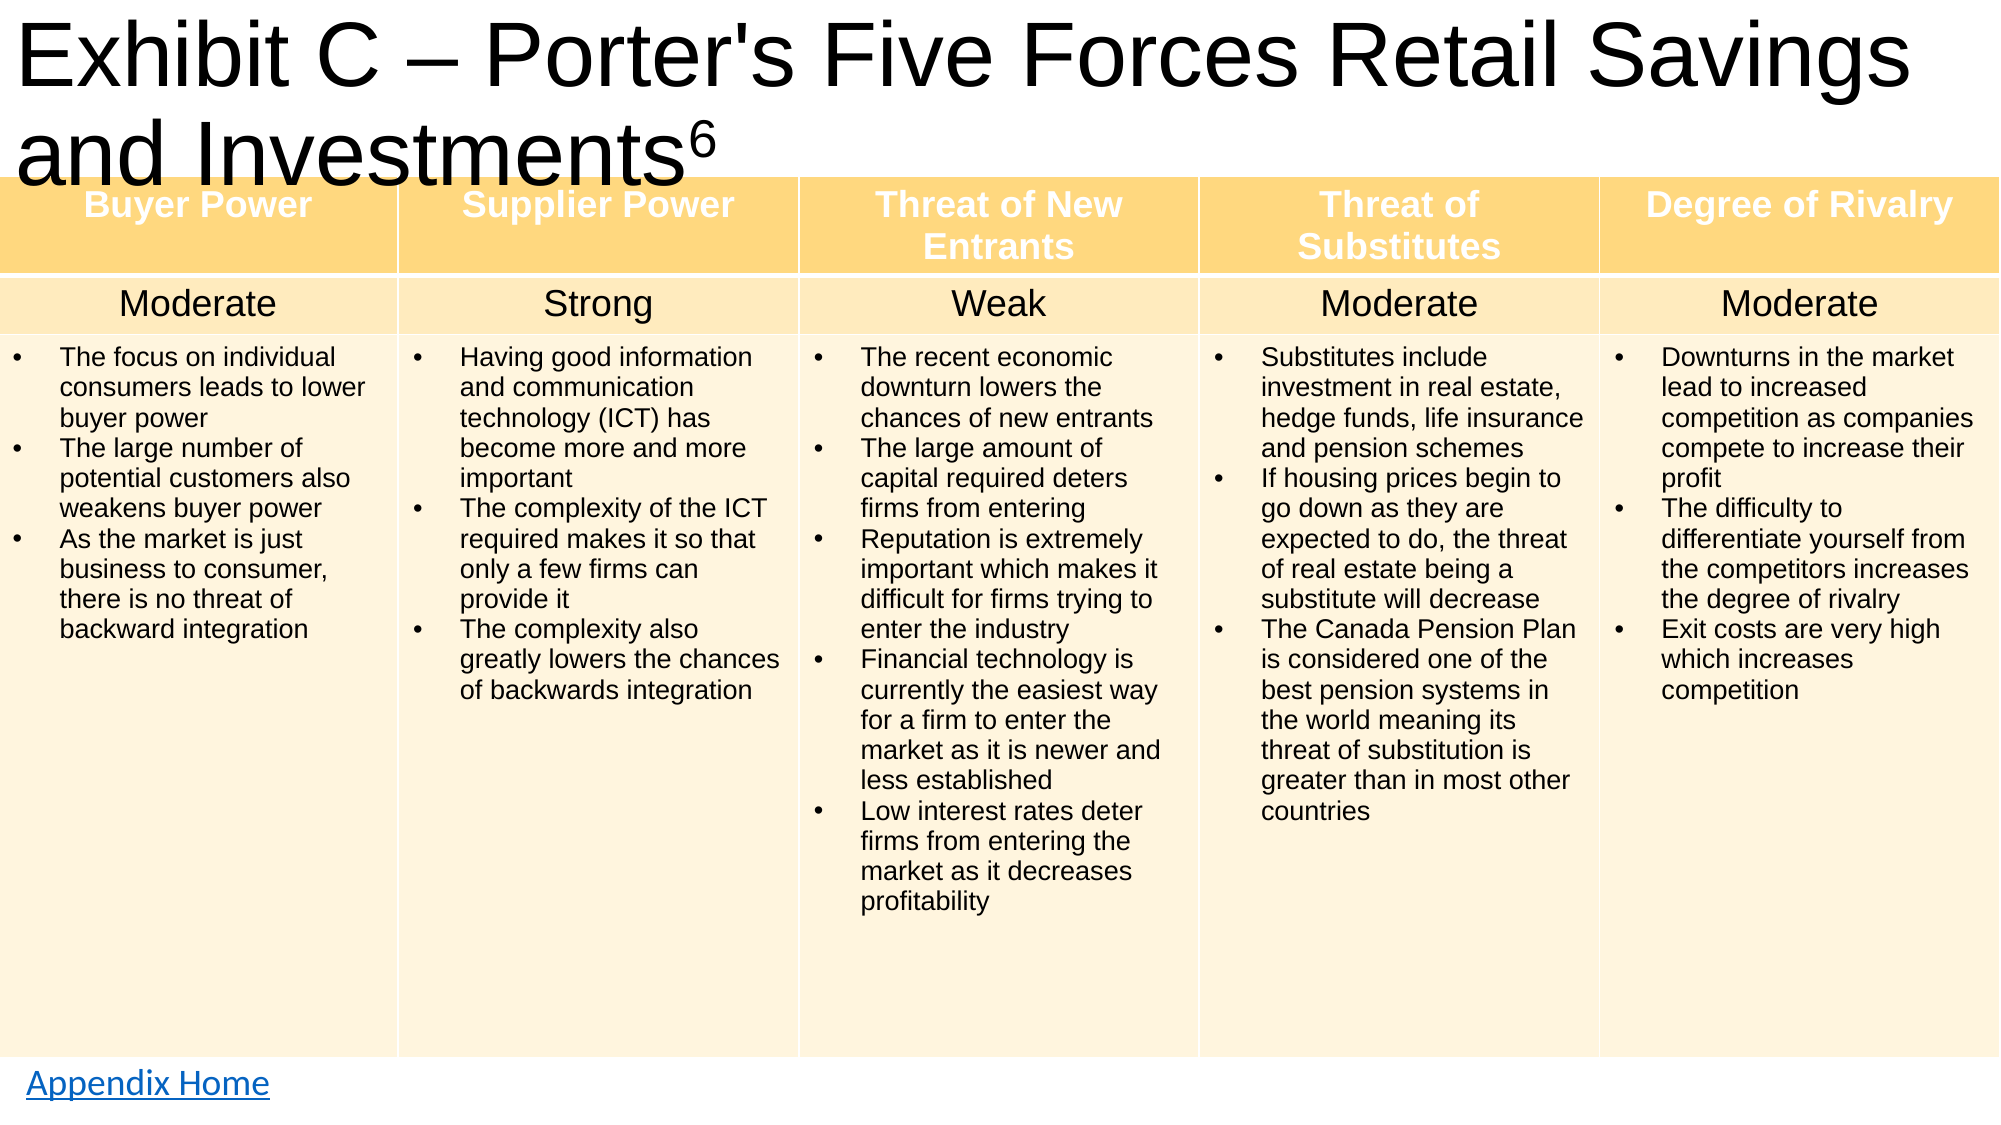

Exhibit C – Porter's Five Forces Retail Savings and Investments6
| Buyer Power | Supplier Power | Threat of New Entrants | Threat of Substitutes | Degree of Rivalry |
| --- | --- | --- | --- | --- |
| Moderate | Strong | Weak | Moderate | Moderate |
| The focus on individual consumers leads to lower buyer power The large number of potential customers also weakens buyer power As the market is just business to consumer, there is no threat of backward integration | Having good information and communication technology (ICT) has become more and more important The complexity of the ICT required makes it so that only a few firms can provide it The complexity also greatly lowers the chances of backwards integration | The recent economic downturn lowers the chances of new entrants The large amount of capital required deters firms from entering Reputation is extremely important which makes it difficult for firms trying to enter the industry Financial technology is currently the easiest way for a firm to enter the market as it is newer and less established Low interest rates deter firms from entering the market as it decreases profitability | Substitutes include investment in real estate, hedge funds, life insurance and pension schemes If housing prices begin to go down as they are expected to do, the threat of real estate being a substitute will decrease The Canada Pension Plan is considered one of the best pension systems in the world meaning its threat of substitution is greater than in most other countries | Downturns in the market lead to increased competition as companies compete to increase their profit The difficulty to differentiate yourself from the competitors increases the degree of rivalry Exit costs are very high which increases competition |
Appendix Home